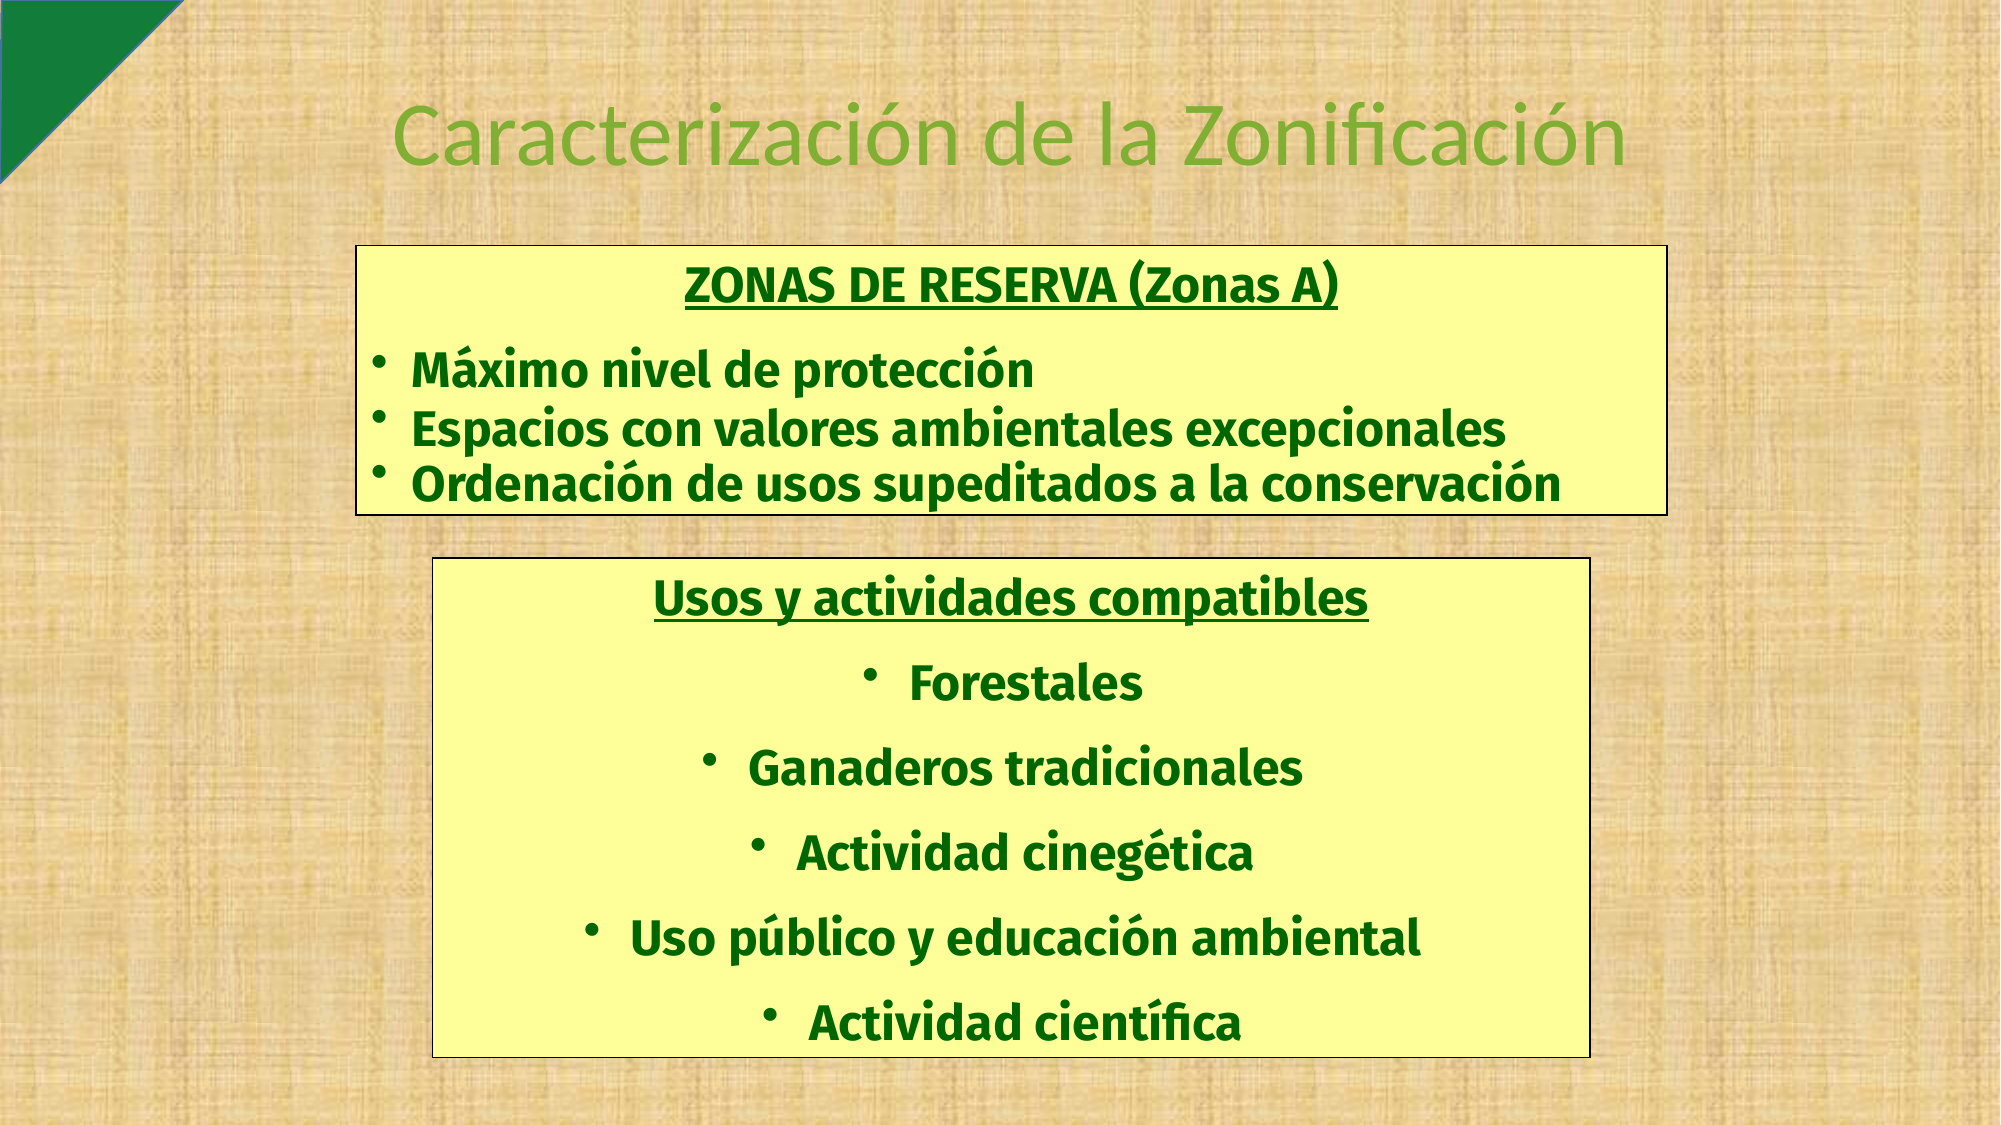

# Caracterización de la Zonificación
ZONAS DE RESERVA (Zonas A)
  Máximo nivel de protección
  Espacios con valores ambientales excepcionales
  Ordenación de usos supeditados a la conservación
Usos y actividades compatibles
 Forestales
 Ganaderos tradicionales
 Actividad cinegética
 Uso público y educación ambiental
 Actividad científica